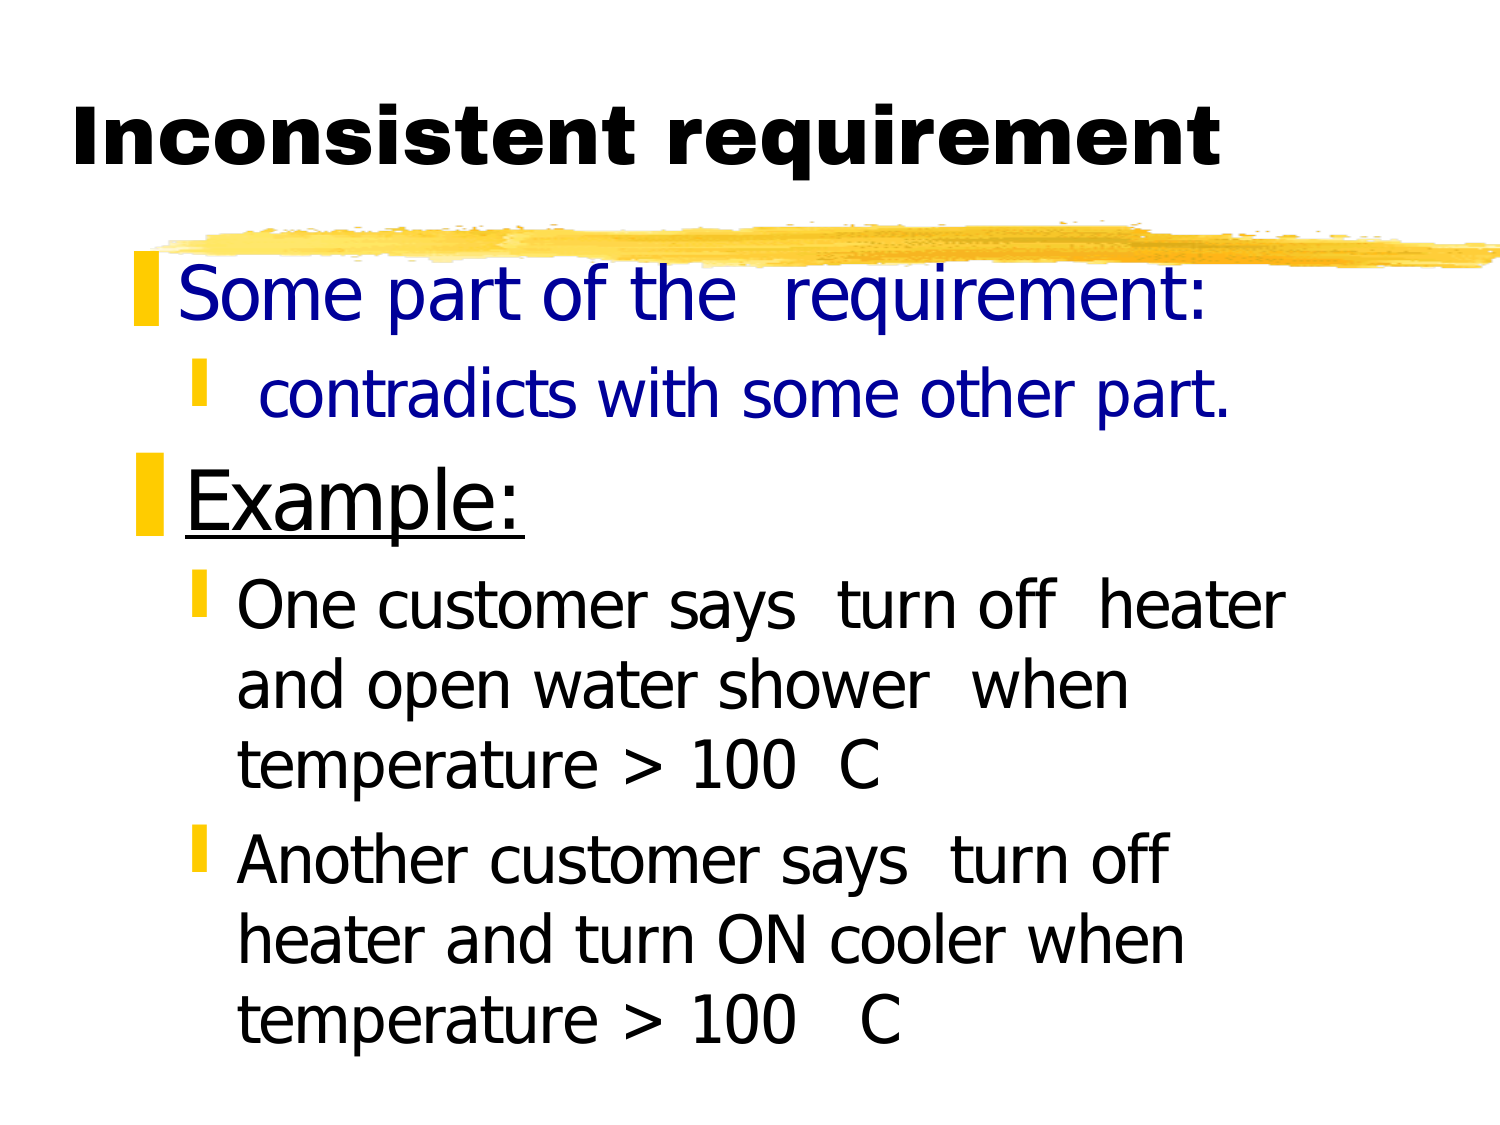

# Inconsistent requirement
Some part of the  requirement:
 contradicts with some other part.
Example:
One customer says  turn off  heater and open water shower  when   temperature > 100  C
Another customer says  turn off  heater and turn ON cooler when  temperature > 100   C
12